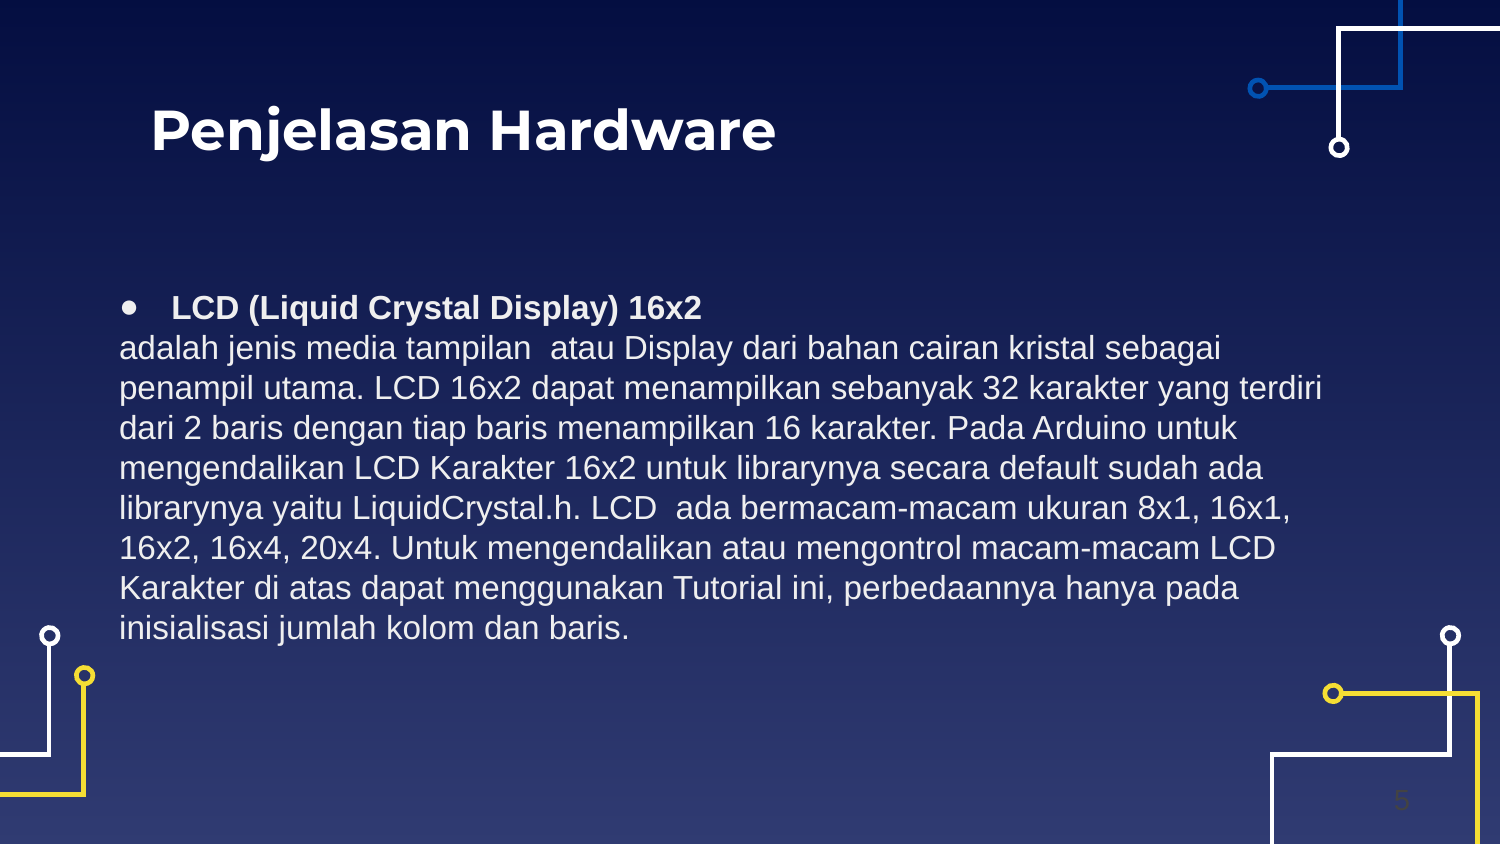

# Penjelasan Hardware

LCD (Liquid Crystal Display) 16x2
adalah jenis media tampilan  atau Display dari bahan cairan kristal sebagai penampil utama. LCD 16x2 dapat menampilkan sebanyak 32 karakter yang terdiri dari 2 baris dengan tiap baris menampilkan 16 karakter. Pada Arduino untuk mengendalikan LCD Karakter 16x2 untuk librarynya secara default sudah ada librarynya yaitu LiquidCrystal.h. LCD  ada bermacam-macam ukuran 8x1, 16x1, 16x2, 16x4, 20x4. Untuk mengendalikan atau mengontrol macam-macam LCD Karakter di atas dapat menggunakan Tutorial ini, perbedaannya hanya pada inisialisasi jumlah kolom dan baris.
5